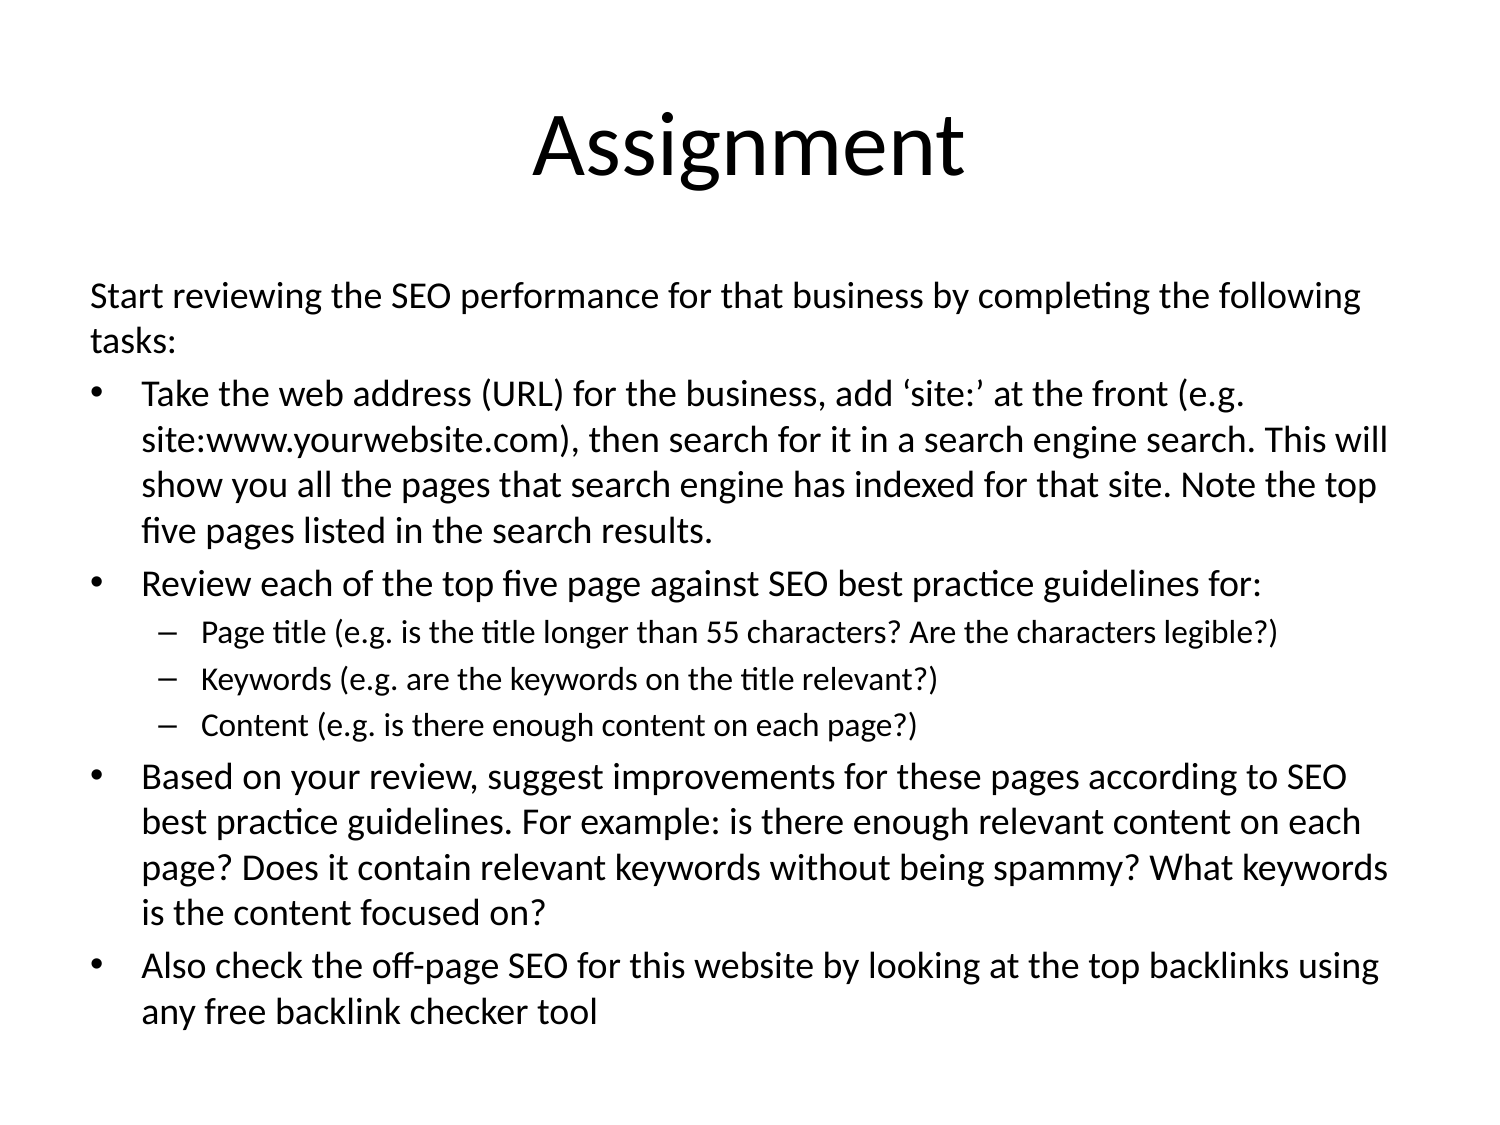

# Assignment
Start reviewing the SEO performance for that business by completing the following tasks:
Take the web address (URL) for the business, add ‘site:’ at the front (e.g. site:www.yourwebsite.com), then search for it in a search engine search. This will show you all the pages that search engine has indexed for that site. Note the top five pages listed in the search results.
Review each of the top five page against SEO best practice guidelines for:
Page title (e.g. is the title longer than 55 characters? Are the characters legible?)
Keywords (e.g. are the keywords on the title relevant?)
Content (e.g. is there enough content on each page?)
Based on your review, suggest improvements for these pages according to SEO best practice guidelines. For example: is there enough relevant content on each page? Does it contain relevant keywords without being spammy? What keywords is the content focused on?
Also check the off-page SEO for this website by looking at the top backlinks using any free backlink checker tool